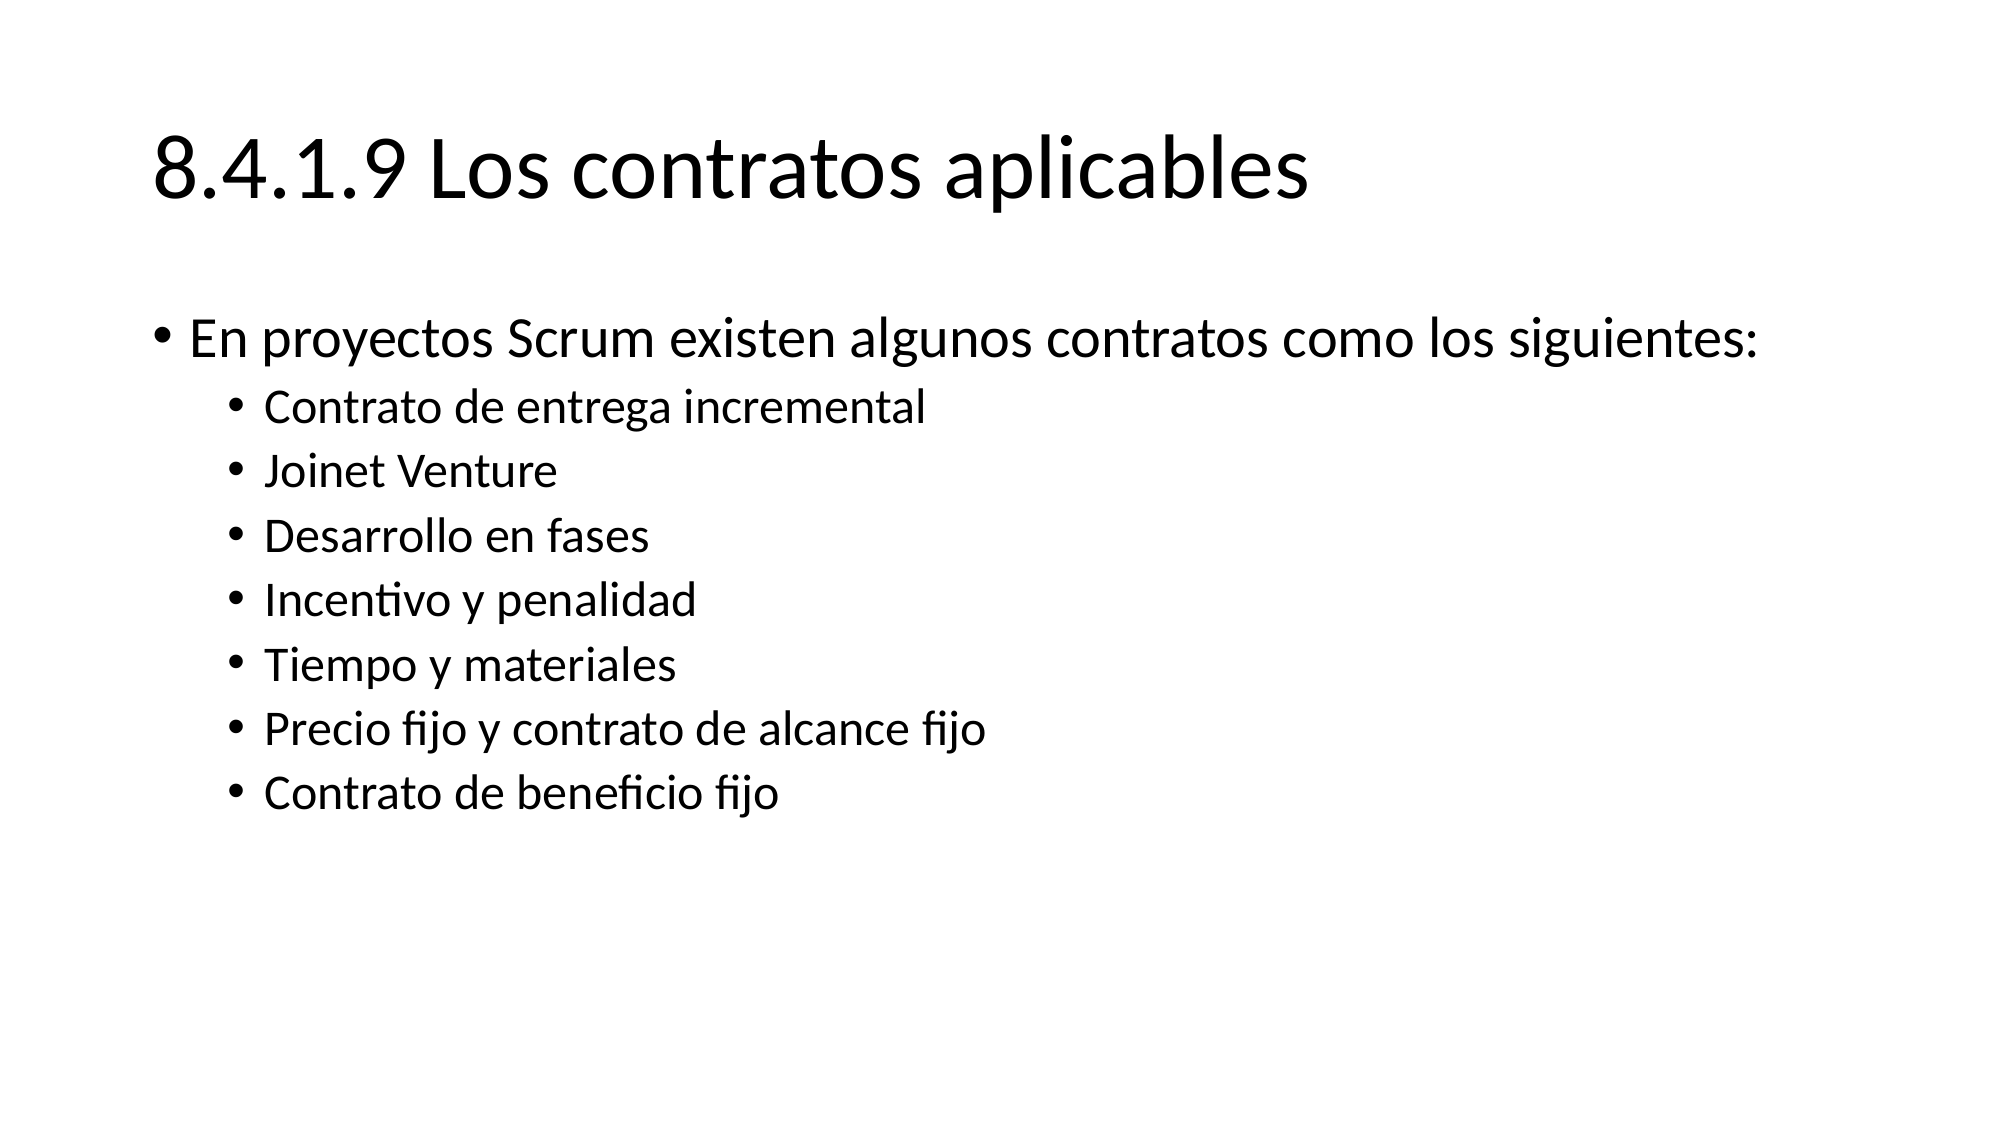

# 8.4.1.9 Los contratos aplicables
En proyectos Scrum existen algunos contratos como los siguientes:
Contrato de entrega incremental
Joinet Venture
Desarrollo en fases
Incentivo y penalidad
Tiempo y materiales
Precio fijo y contrato de alcance fijo
Contrato de beneficio fijo